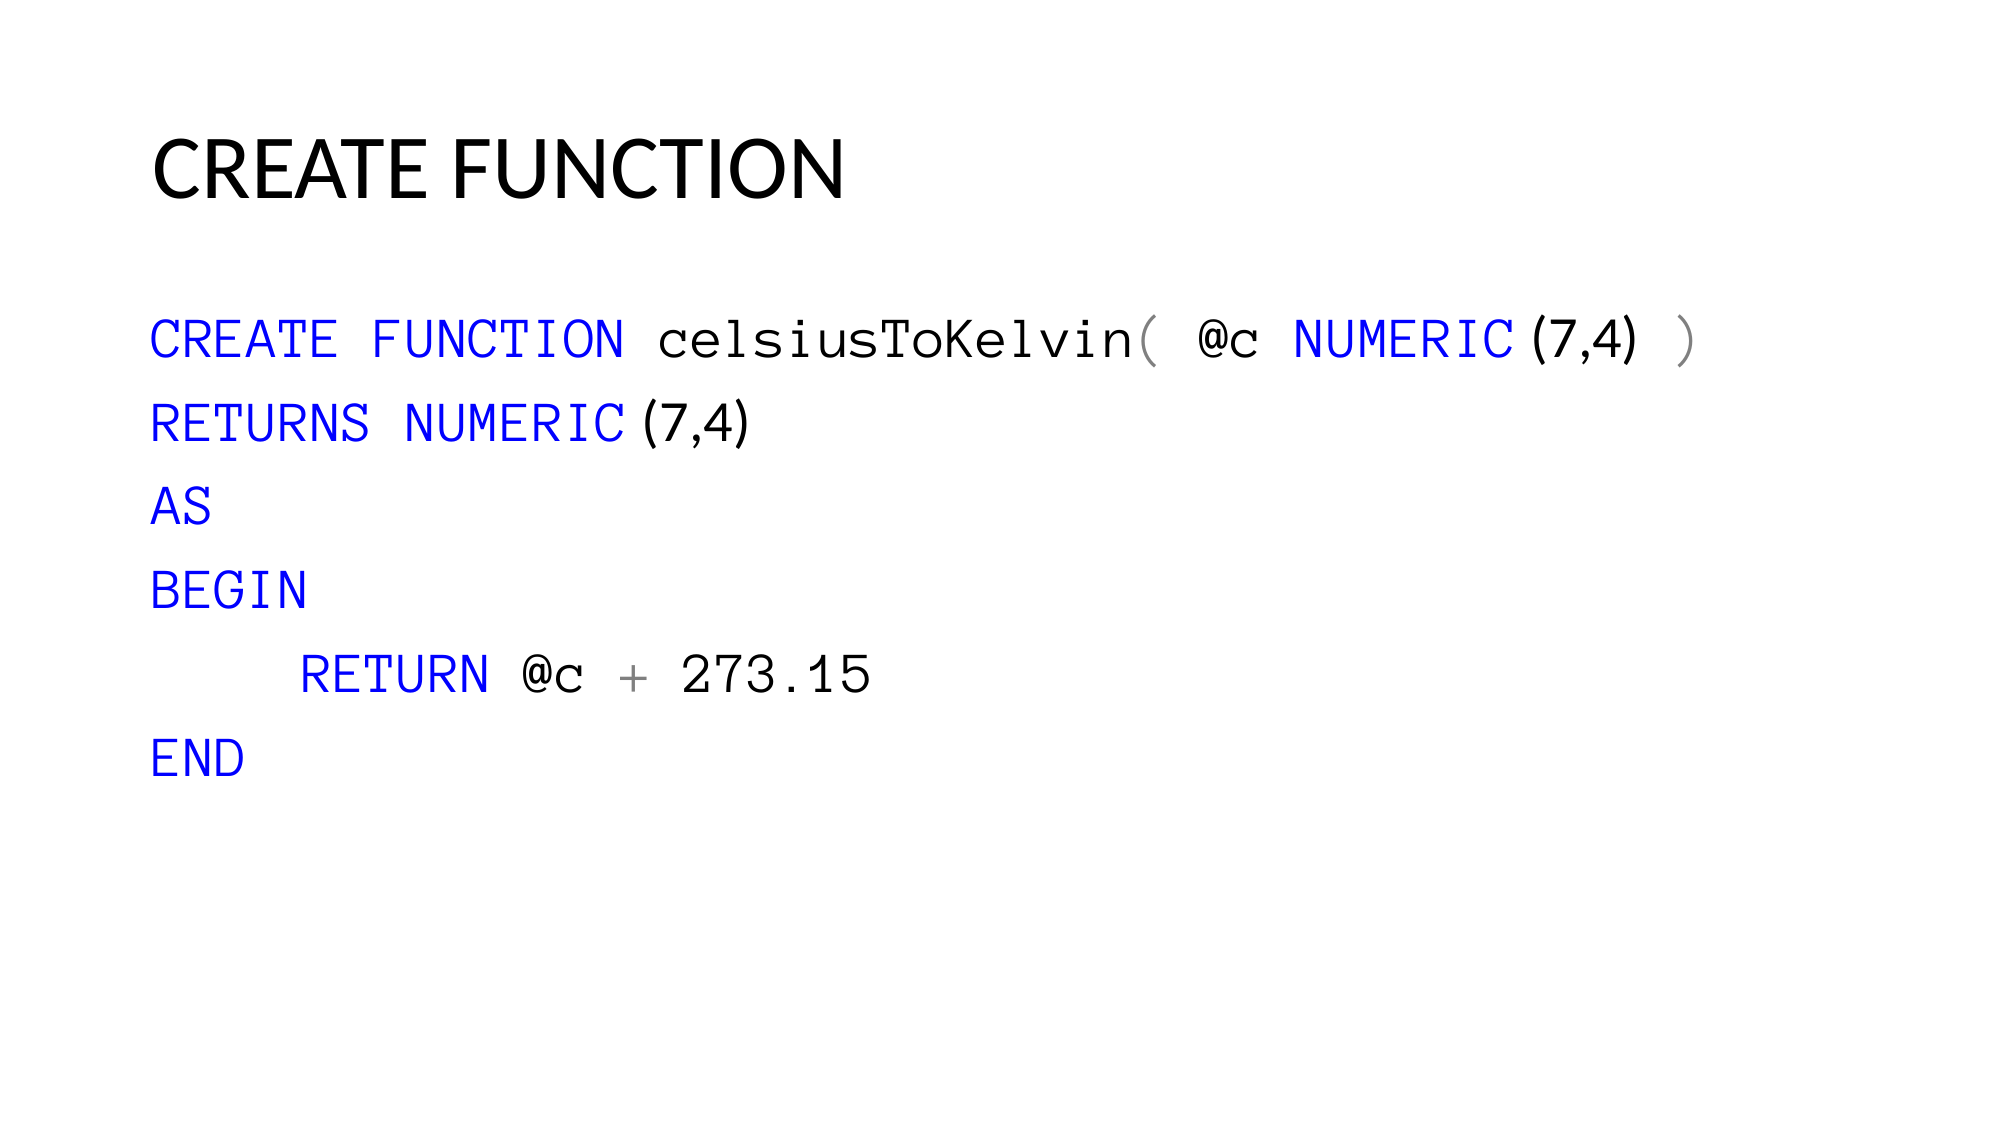

# CREATE FUNCTION
CREATE FUNCTION celsiusToKelvin( @c NUMERIC (7,4) )
RETURNS NUMERIC (7,4)
AS
BEGIN
	RETURN @c + 273.15
END